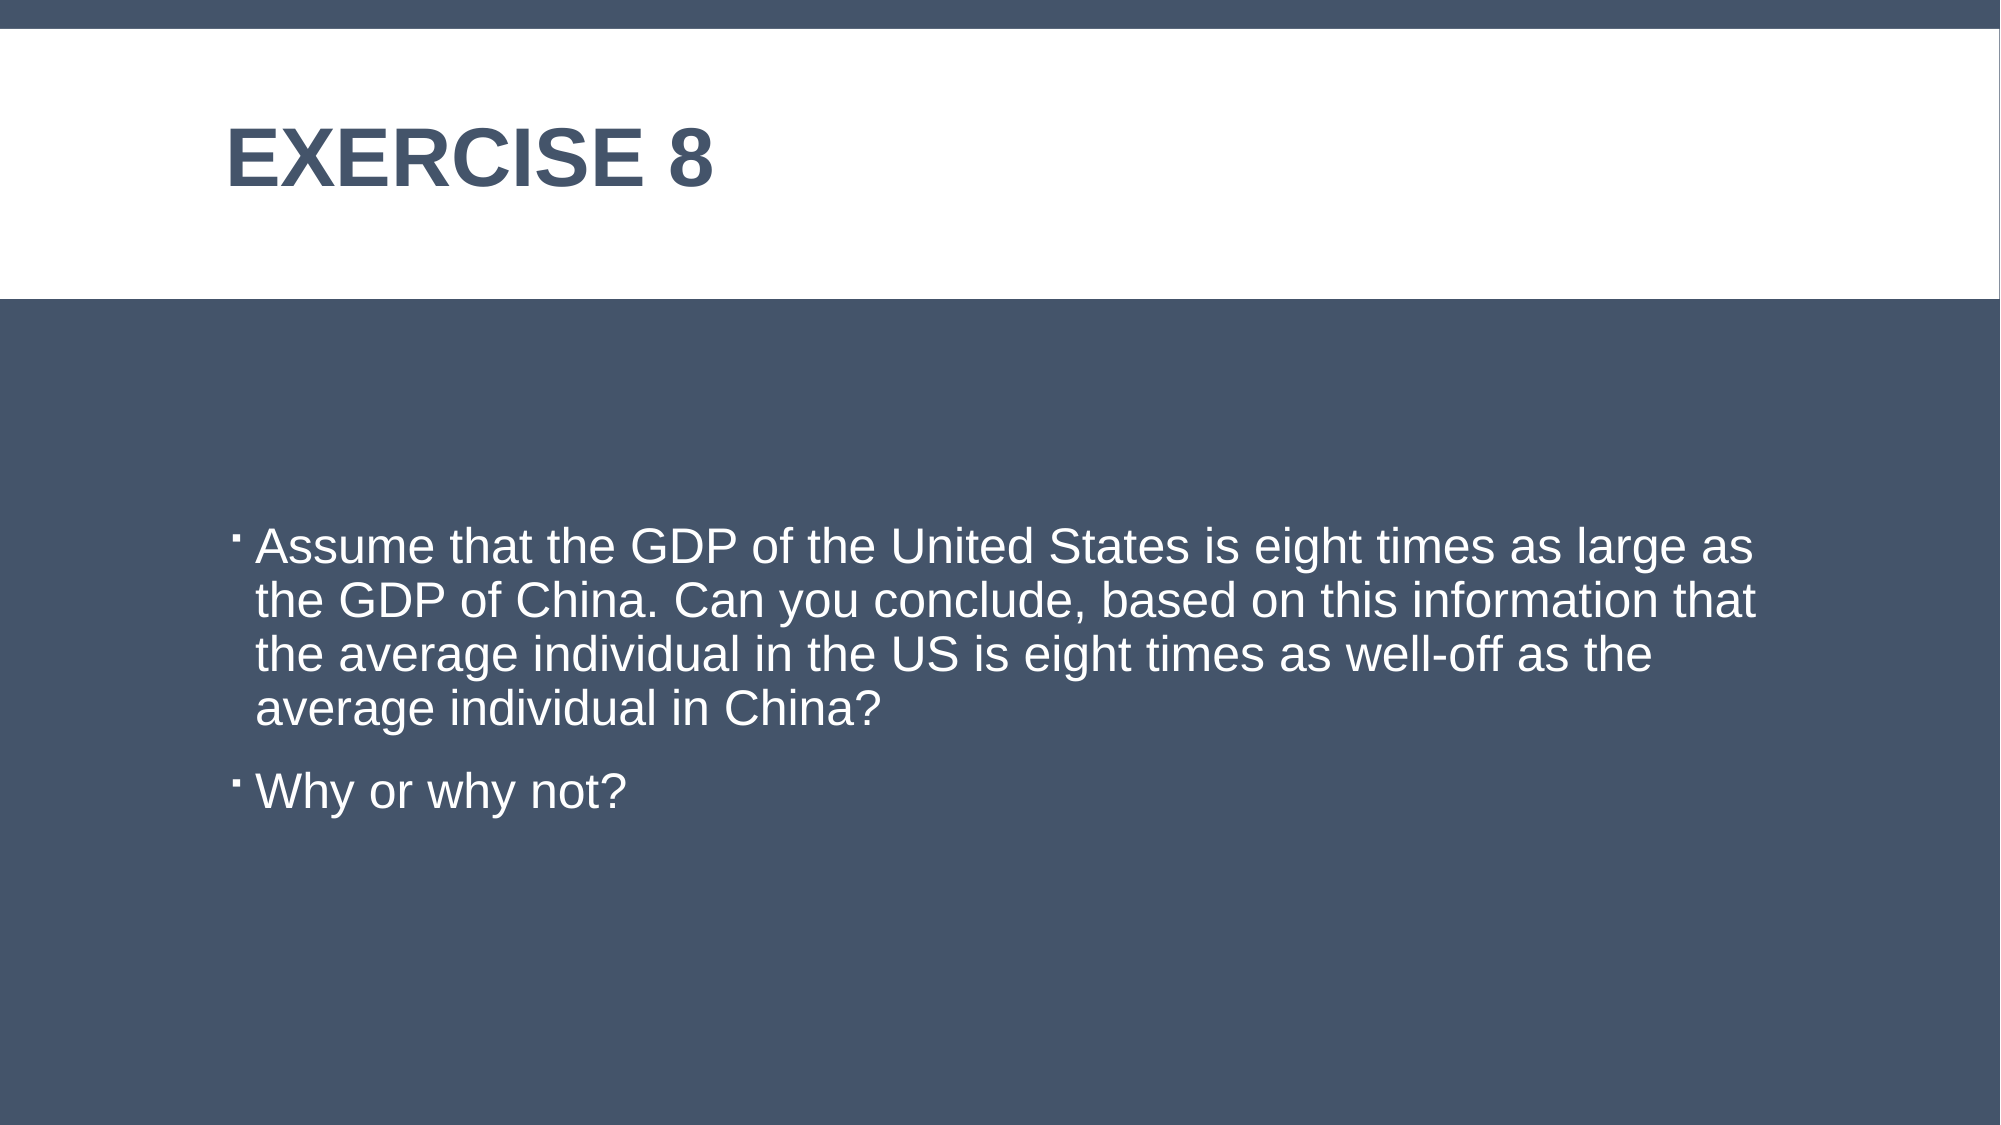

# Exercise 8

Assume that the GDP of the United States is eight times as large as the GDP of China. Can you conclude, based on this information that the average individual in the US is eight times as well-off as the average individual in China?
Why or why not?